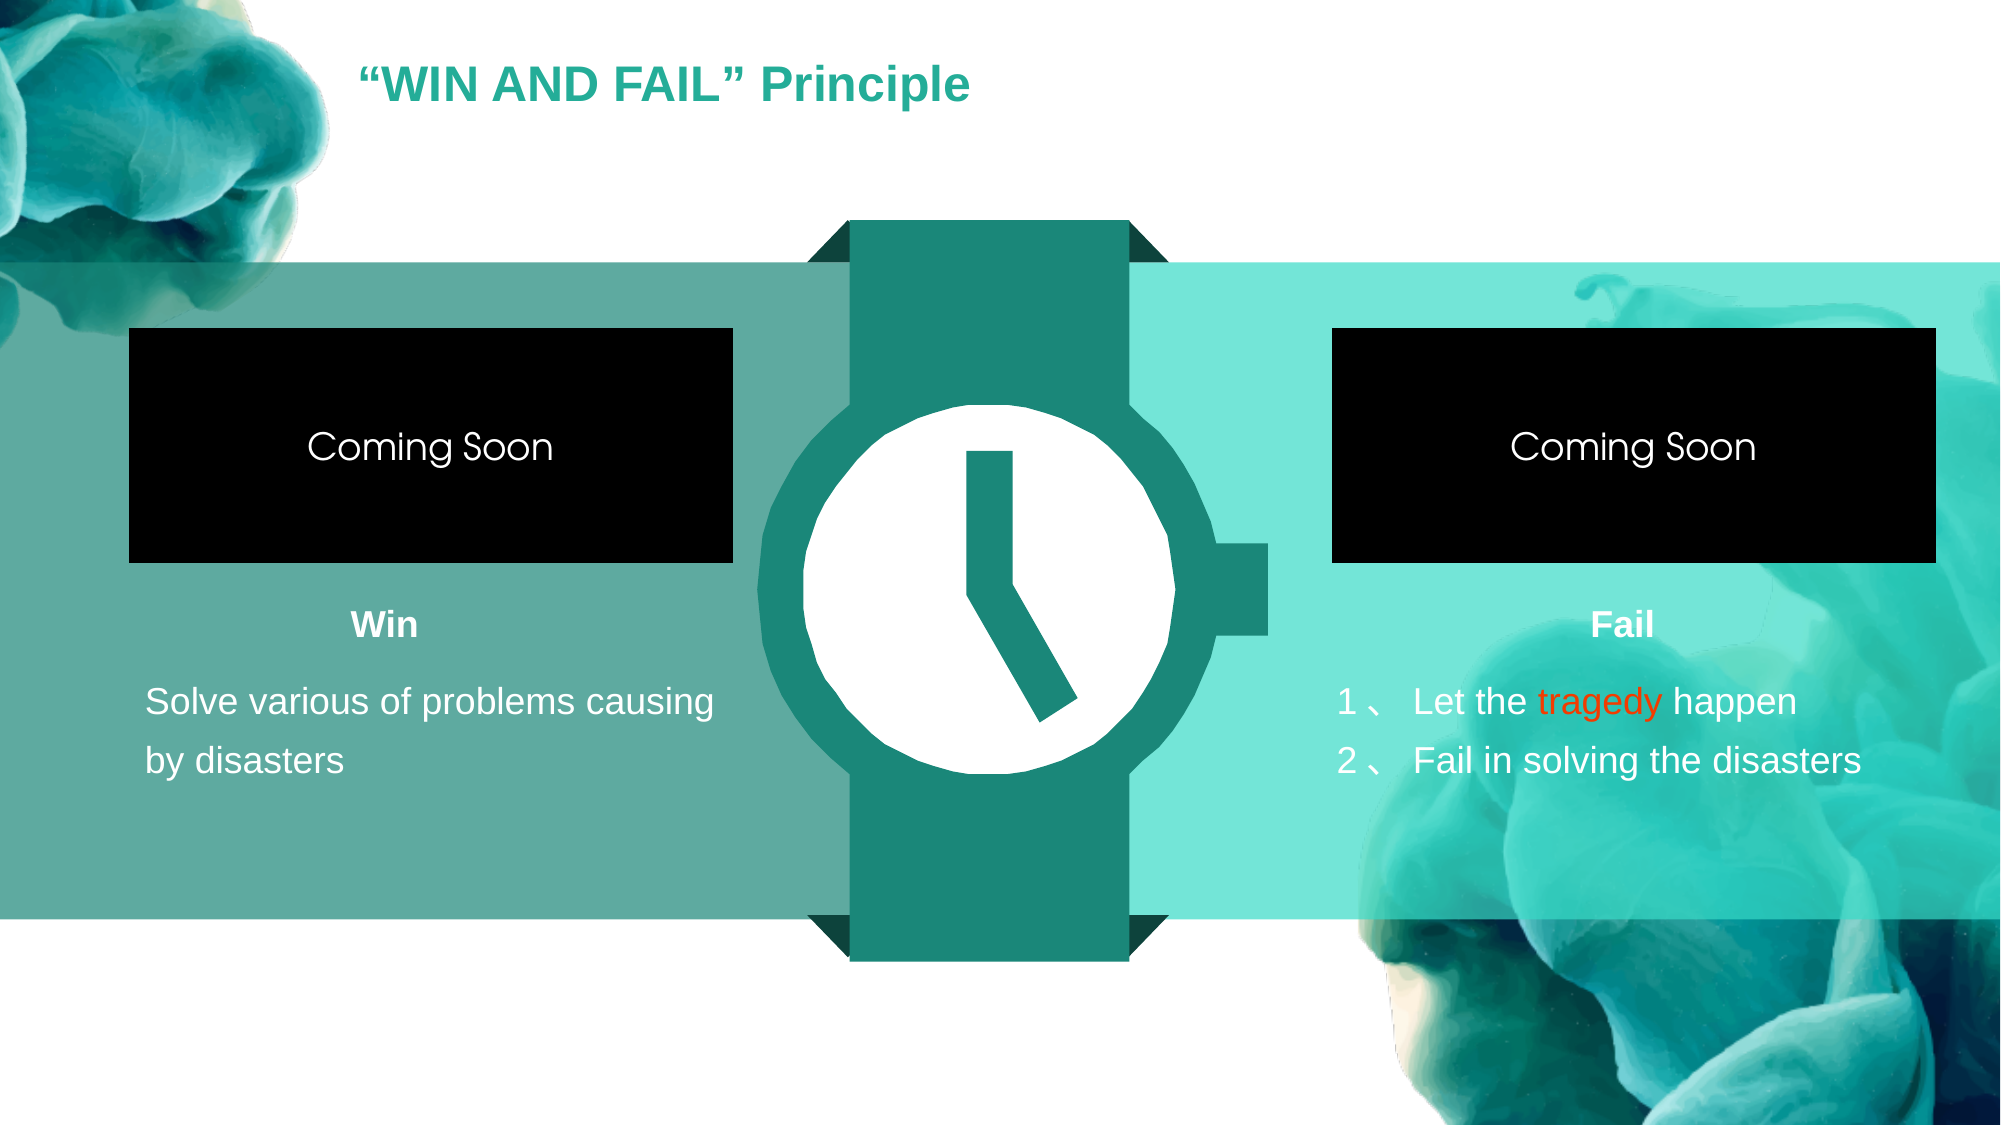

“WIN AND FAIL” Principle

Coming Soon
Coming Soon
Win
Fail
Solve various of problems causing by disasters
1、Let the tragedy happen
2、Fail in solving the disasters